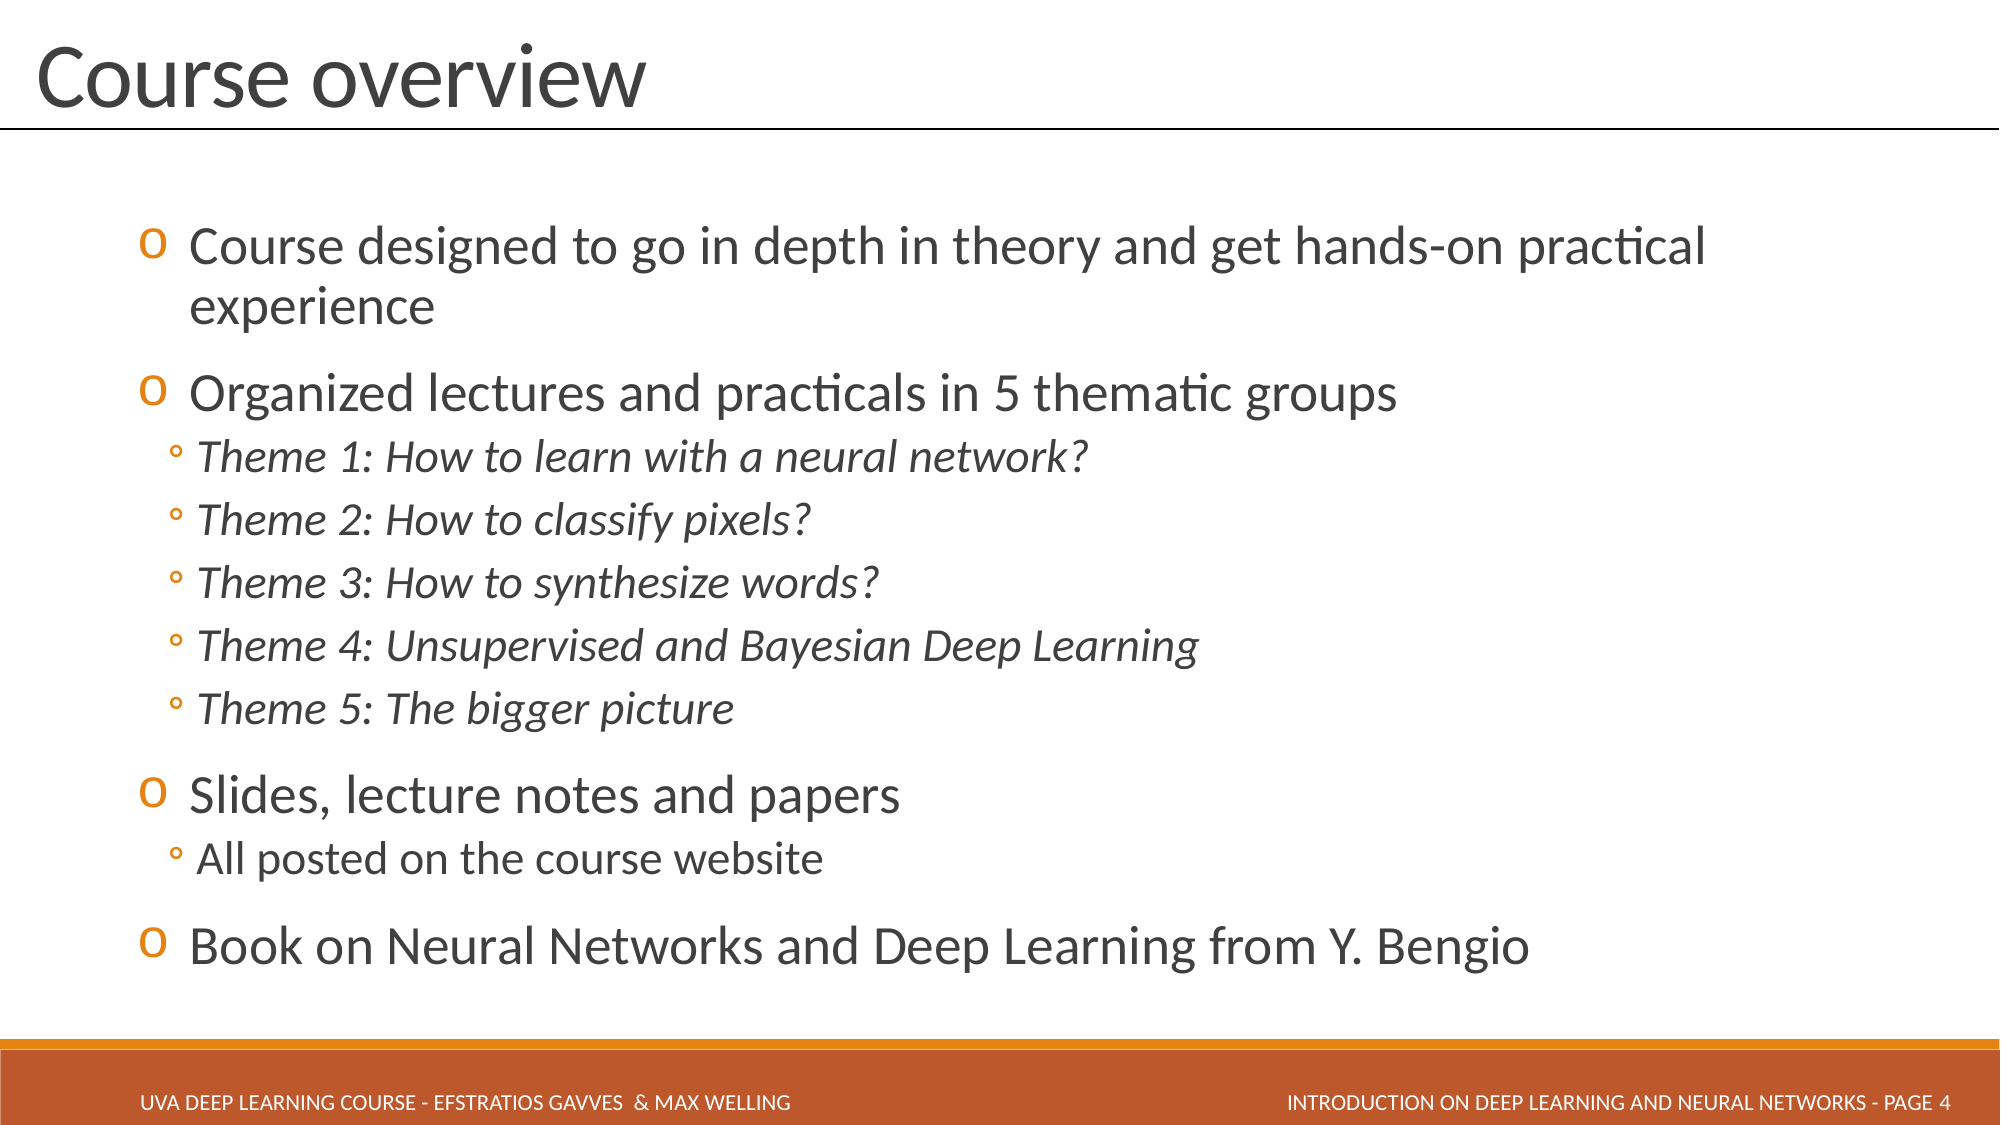

# Course overview
Course designed to go in depth in theory and get hands-on practical experience
Organized lectures and practicals in 5 thematic groups
Theme 1: How to learn with a neural network?
Theme 2: How to classify pixels?
Theme 3: How to synthesize words?
Theme 4: Unsupervised and Bayesian Deep Learning
Theme 5: The bigger picture
Slides, lecture notes and papers
All posted on the course website
Book on Neural Networks and Deep Learning from Y. Bengio

INTRODUCTION ON DEEP LEARNING AND NEURAL NETWORKS - PAGE 4
UVA Deep Learning COURSE - Efstratios Gavves  & Max Welling